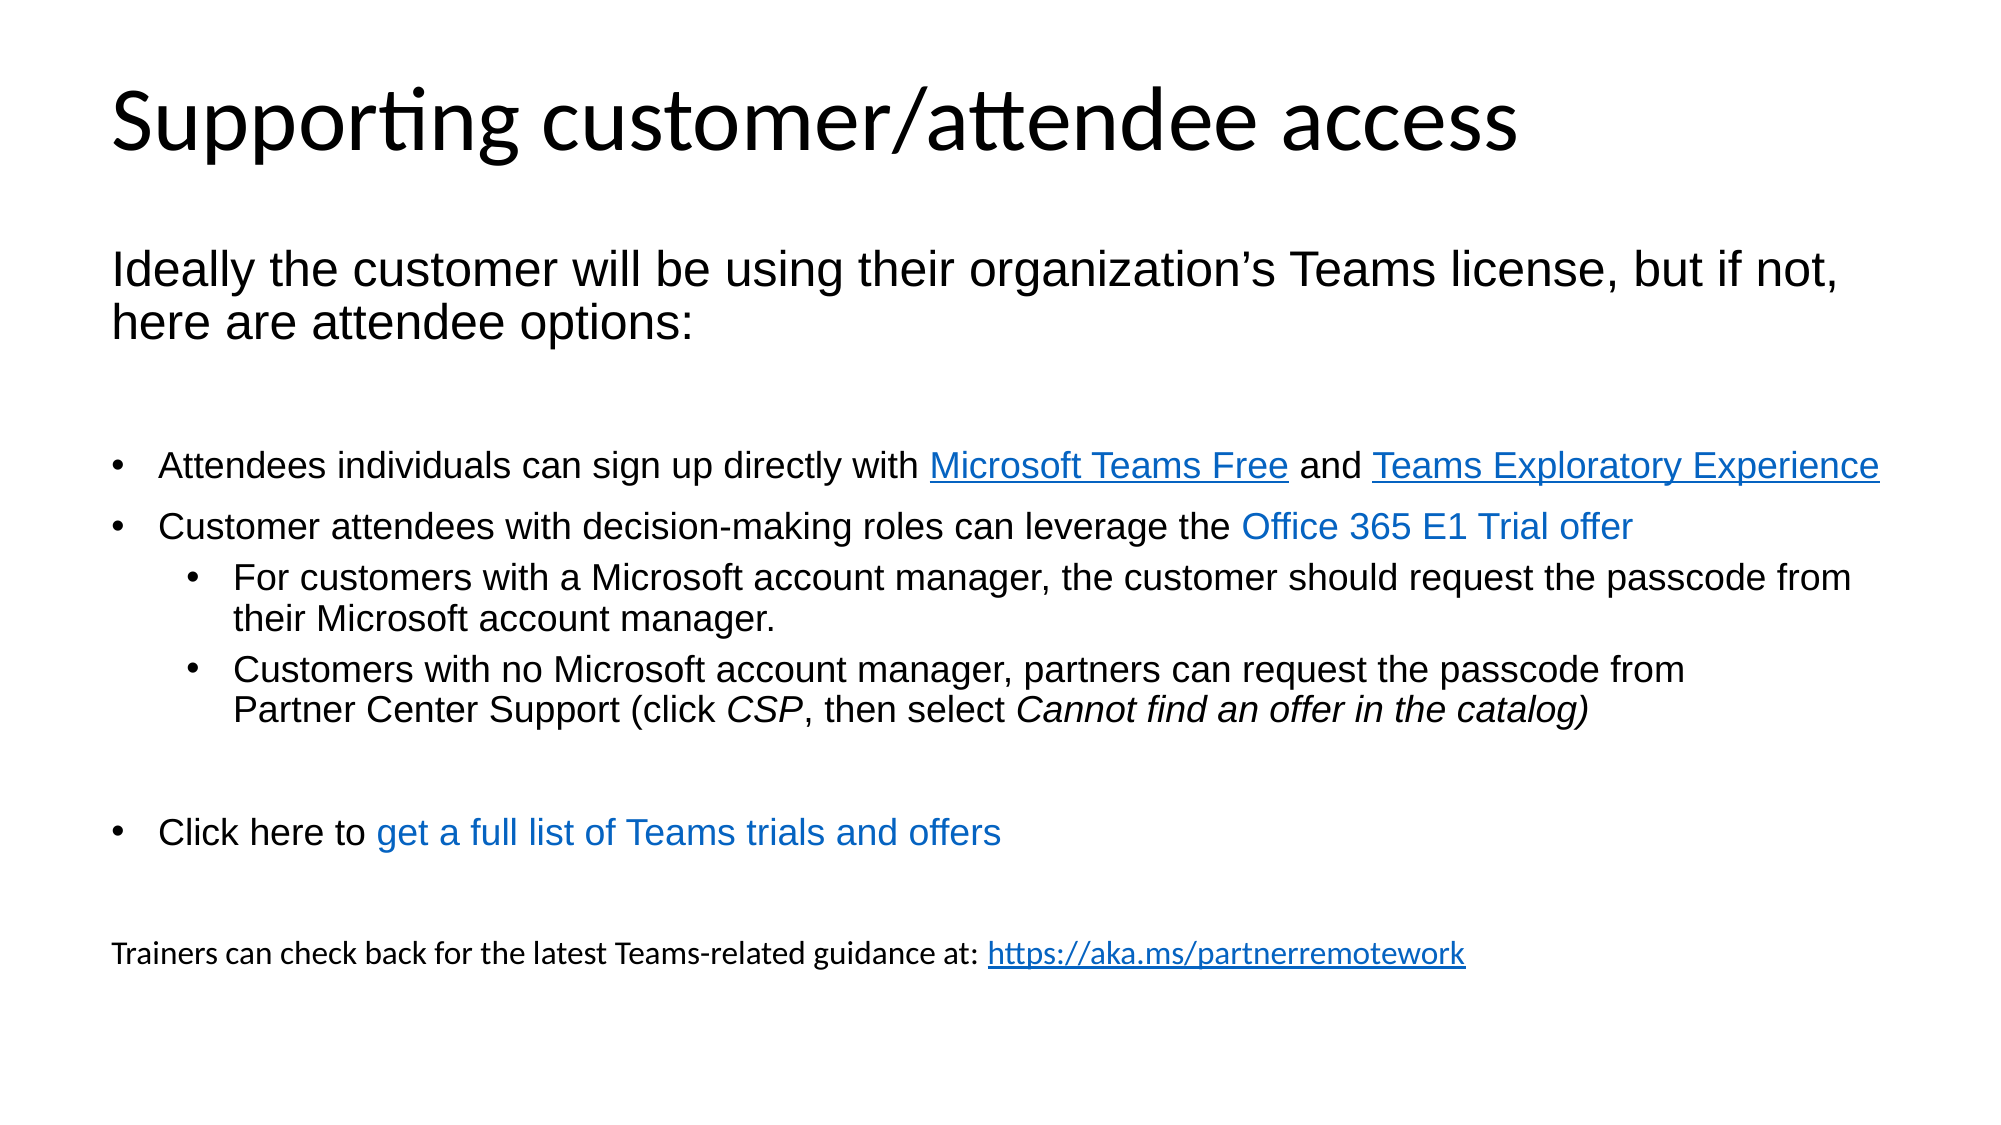

# Supporting customer/attendee access
Ideally the customer will be using their organization’s Teams license, but if not, here are attendee options:

Attendees individuals can sign up directly with Microsoft Teams Free and Teams Exploratory Experience
Customer attendees with decision-making roles can leverage the Office 365 E1 Trial offer
For customers with a Microsoft account manager, the customer should request the passcode from their Microsoft account manager.
Customers with no Microsoft account manager, partners can request the passcode from Partner Center Support (click CSP, then select Cannot find an offer in the catalog)

Click here to get a full list of Teams trials and offers

Trainers can check back for the latest Teams-related guidance at: https://aka.ms/partnerremotework